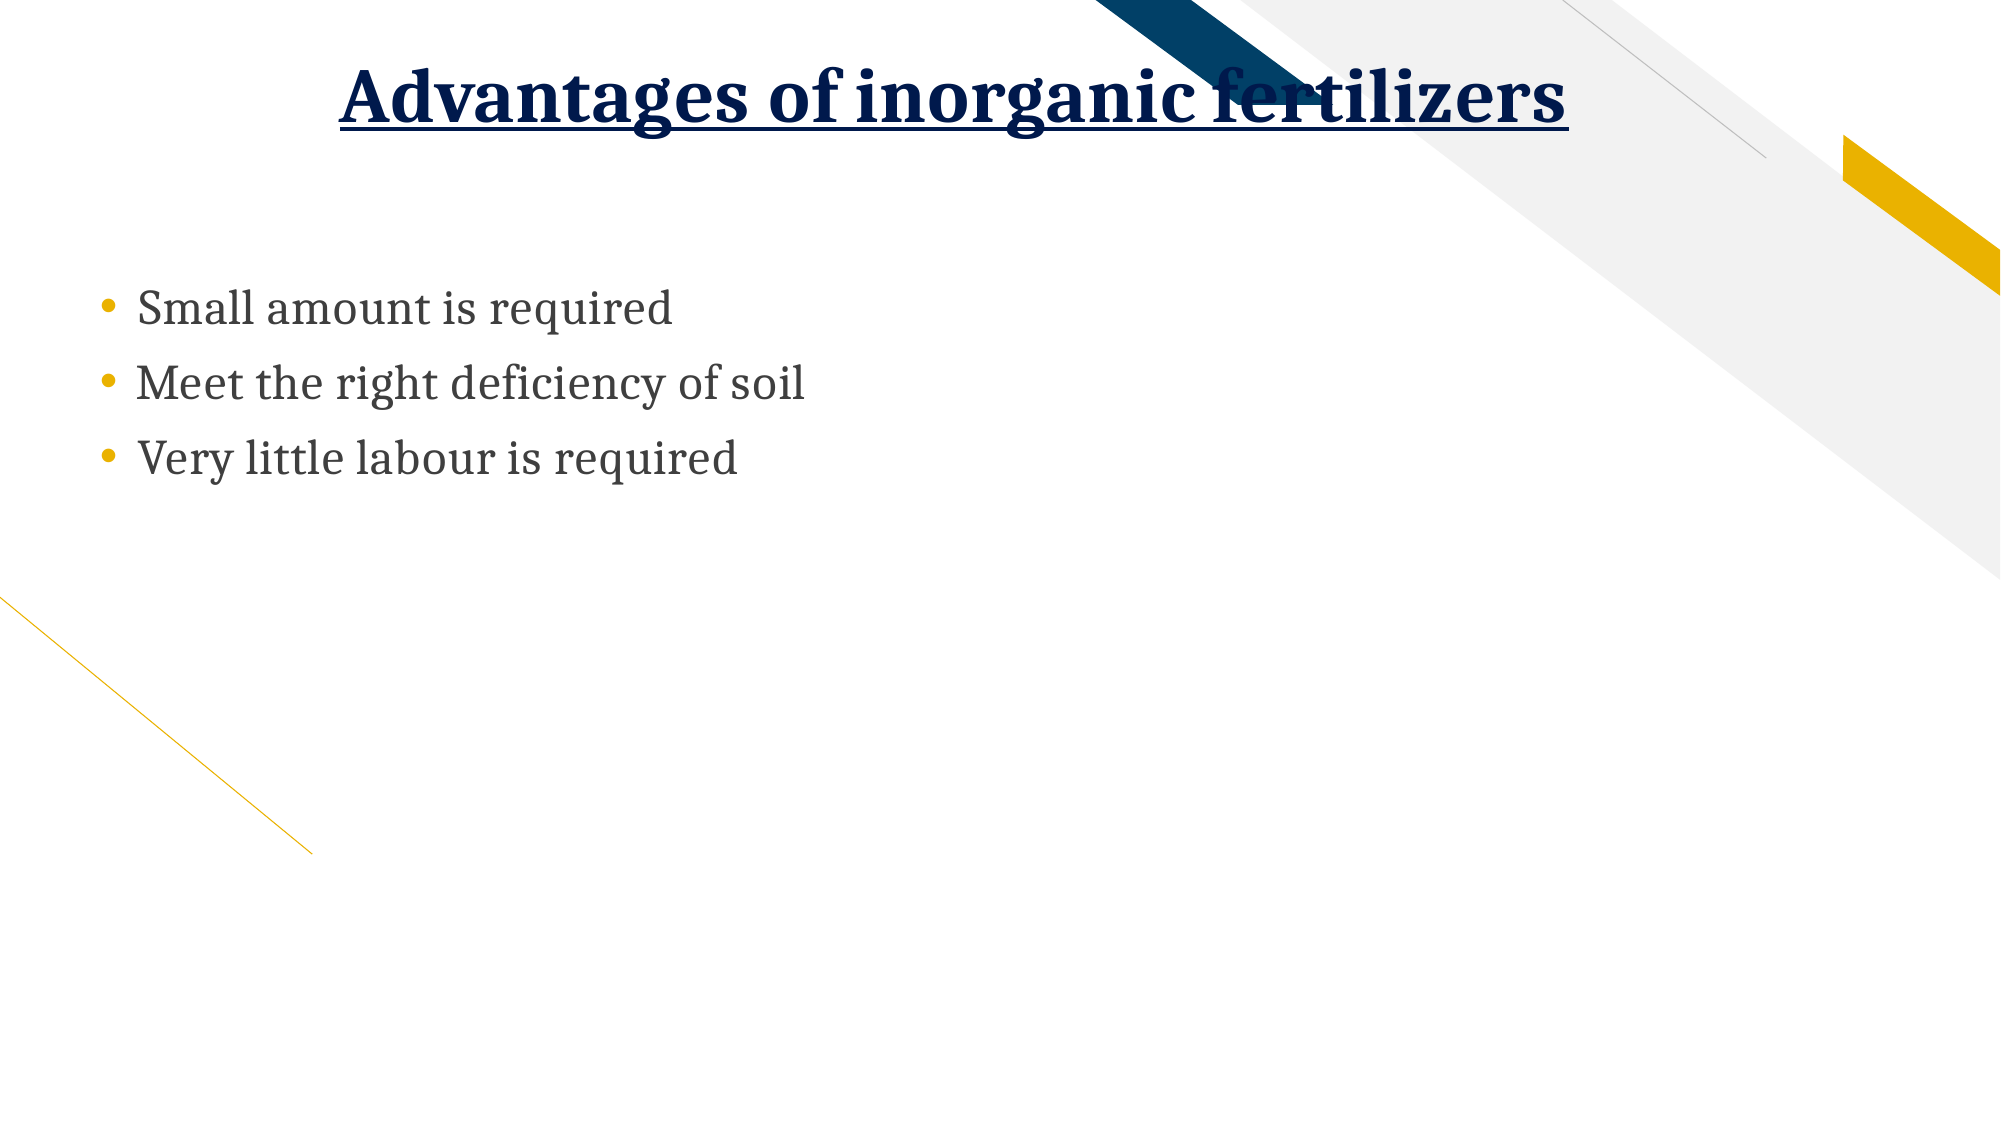

# Advantages of inorganic fertilizers
Small amount is required
Meet the right deficiency of soil
Very little labour is required